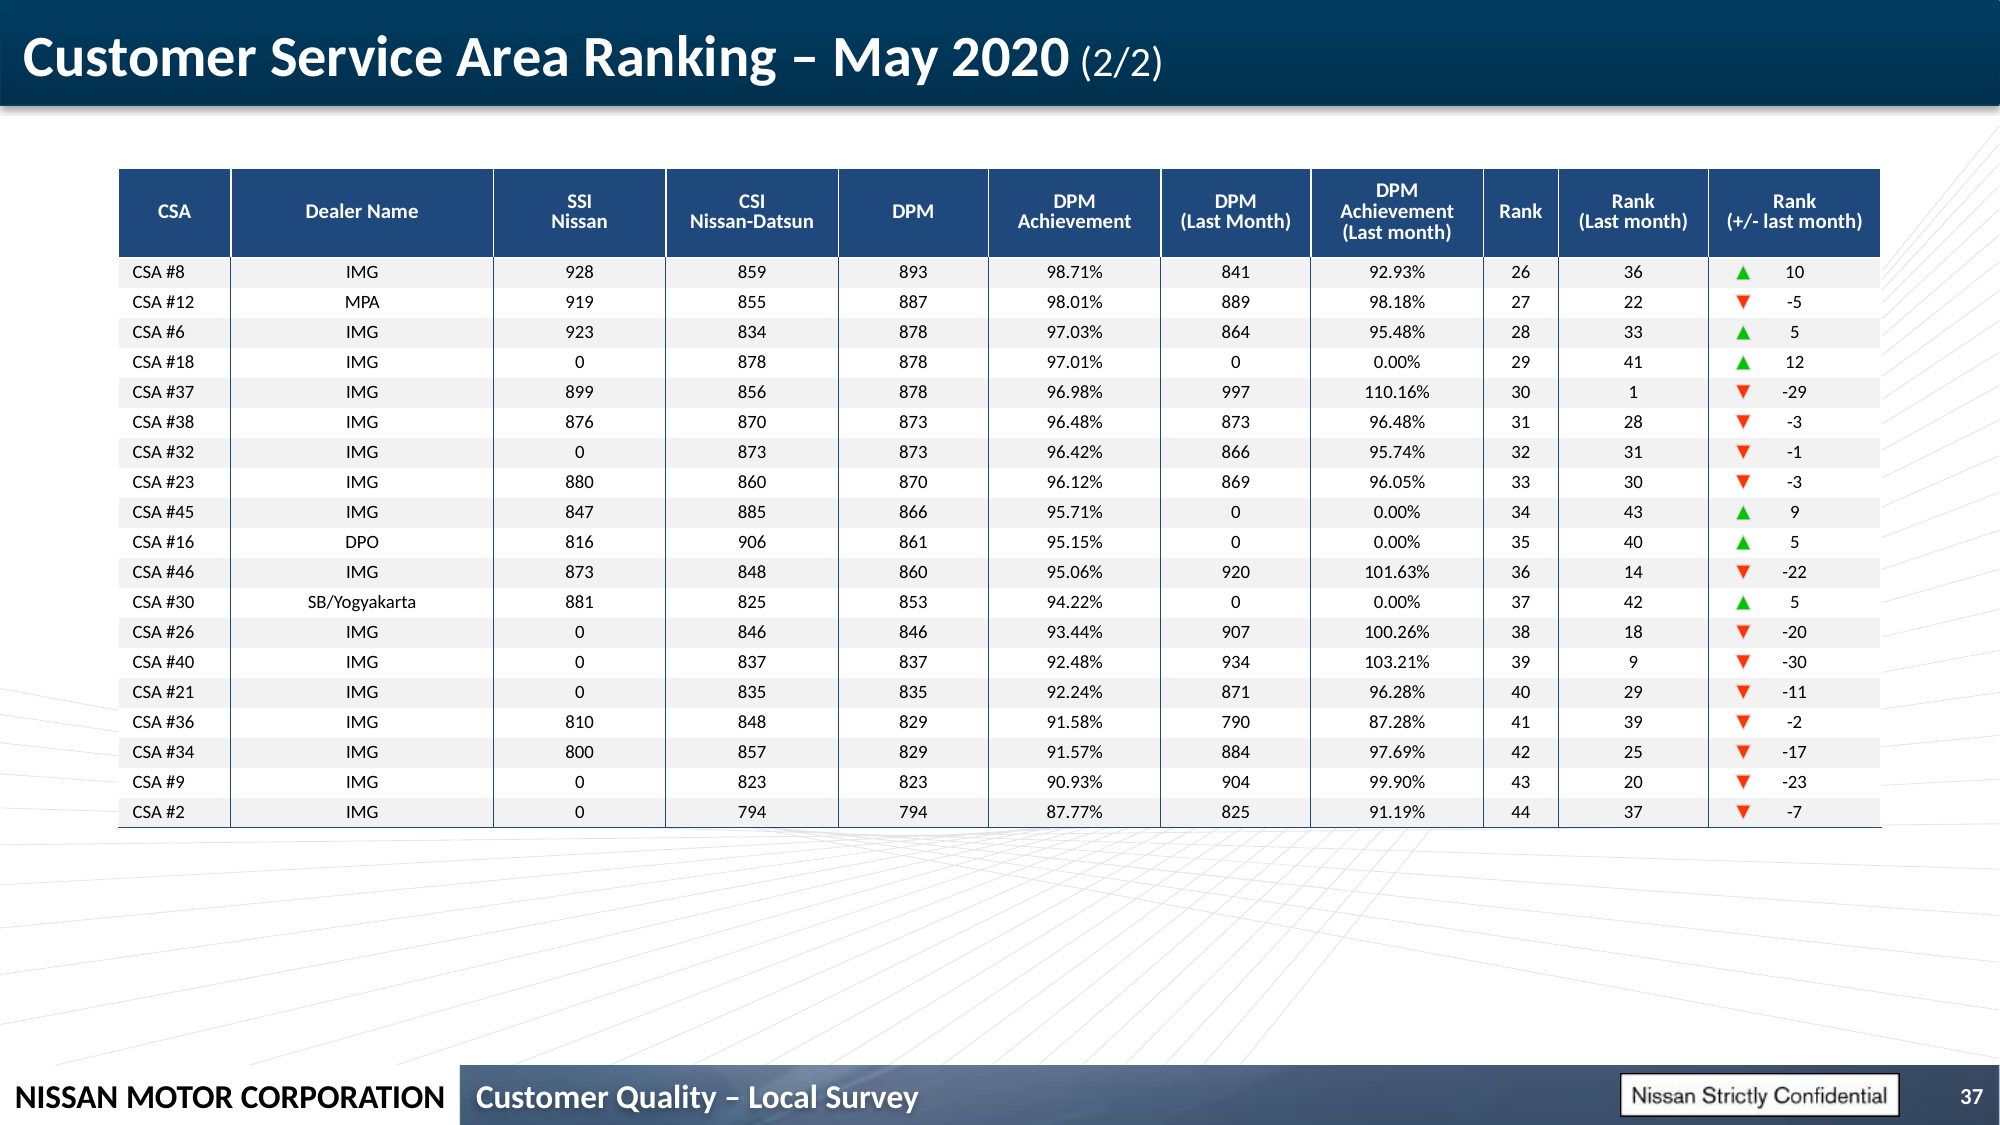

# Customer Service Area Ranking – May 2020 (2/2)
| CSA | Dealer Name | SSI Nissan | CSI Nissan-Datsun | DPM | DPM Achievement | DPM (Last Month) | DPM Achievement (Last month) | Rank | Rank (Last month) | Rank (+/- last month) |
| --- | --- | --- | --- | --- | --- | --- | --- | --- | --- | --- |
| CSA #8 | IMG | 928 | 859 | 893 | 98.71% | 841 | 92.93% | 26 | 36 | 10 |
| CSA #12 | MPA | 919 | 855 | 887 | 98.01% | 889 | 98.18% | 27 | 22 | -5 |
| CSA #6 | IMG | 923 | 834 | 878 | 97.03% | 864 | 95.48% | 28 | 33 | 5 |
| CSA #18 | IMG | 0 | 878 | 878 | 97.01% | 0 | 0.00% | 29 | 41 | 12 |
| CSA #37 | IMG | 899 | 856 | 878 | 96.98% | 997 | 110.16% | 30 | 1 | -29 |
| CSA #38 | IMG | 876 | 870 | 873 | 96.48% | 873 | 96.48% | 31 | 28 | -3 |
| CSA #32 | IMG | 0 | 873 | 873 | 96.42% | 866 | 95.74% | 32 | 31 | -1 |
| CSA #23 | IMG | 880 | 860 | 870 | 96.12% | 869 | 96.05% | 33 | 30 | -3 |
| CSA #45 | IMG | 847 | 885 | 866 | 95.71% | 0 | 0.00% | 34 | 43 | 9 |
| CSA #16 | DPO | 816 | 906 | 861 | 95.15% | 0 | 0.00% | 35 | 40 | 5 |
| CSA #46 | IMG | 873 | 848 | 860 | 95.06% | 920 | 101.63% | 36 | 14 | -22 |
| CSA #30 | SB/Yogyakarta | 881 | 825 | 853 | 94.22% | 0 | 0.00% | 37 | 42 | 5 |
| CSA #26 | IMG | 0 | 846 | 846 | 93.44% | 907 | 100.26% | 38 | 18 | -20 |
| CSA #40 | IMG | 0 | 837 | 837 | 92.48% | 934 | 103.21% | 39 | 9 | -30 |
| CSA #21 | IMG | 0 | 835 | 835 | 92.24% | 871 | 96.28% | 40 | 29 | -11 |
| CSA #36 | IMG | 810 | 848 | 829 | 91.58% | 790 | 87.28% | 41 | 39 | -2 |
| CSA #34 | IMG | 800 | 857 | 829 | 91.57% | 884 | 97.69% | 42 | 25 | -17 |
| CSA #9 | IMG | 0 | 823 | 823 | 90.93% | 904 | 99.90% | 43 | 20 | -23 |
| CSA #2 | IMG | 0 | 794 | 794 | 87.77% | 825 | 91.19% | 44 | 37 | -7 |

37